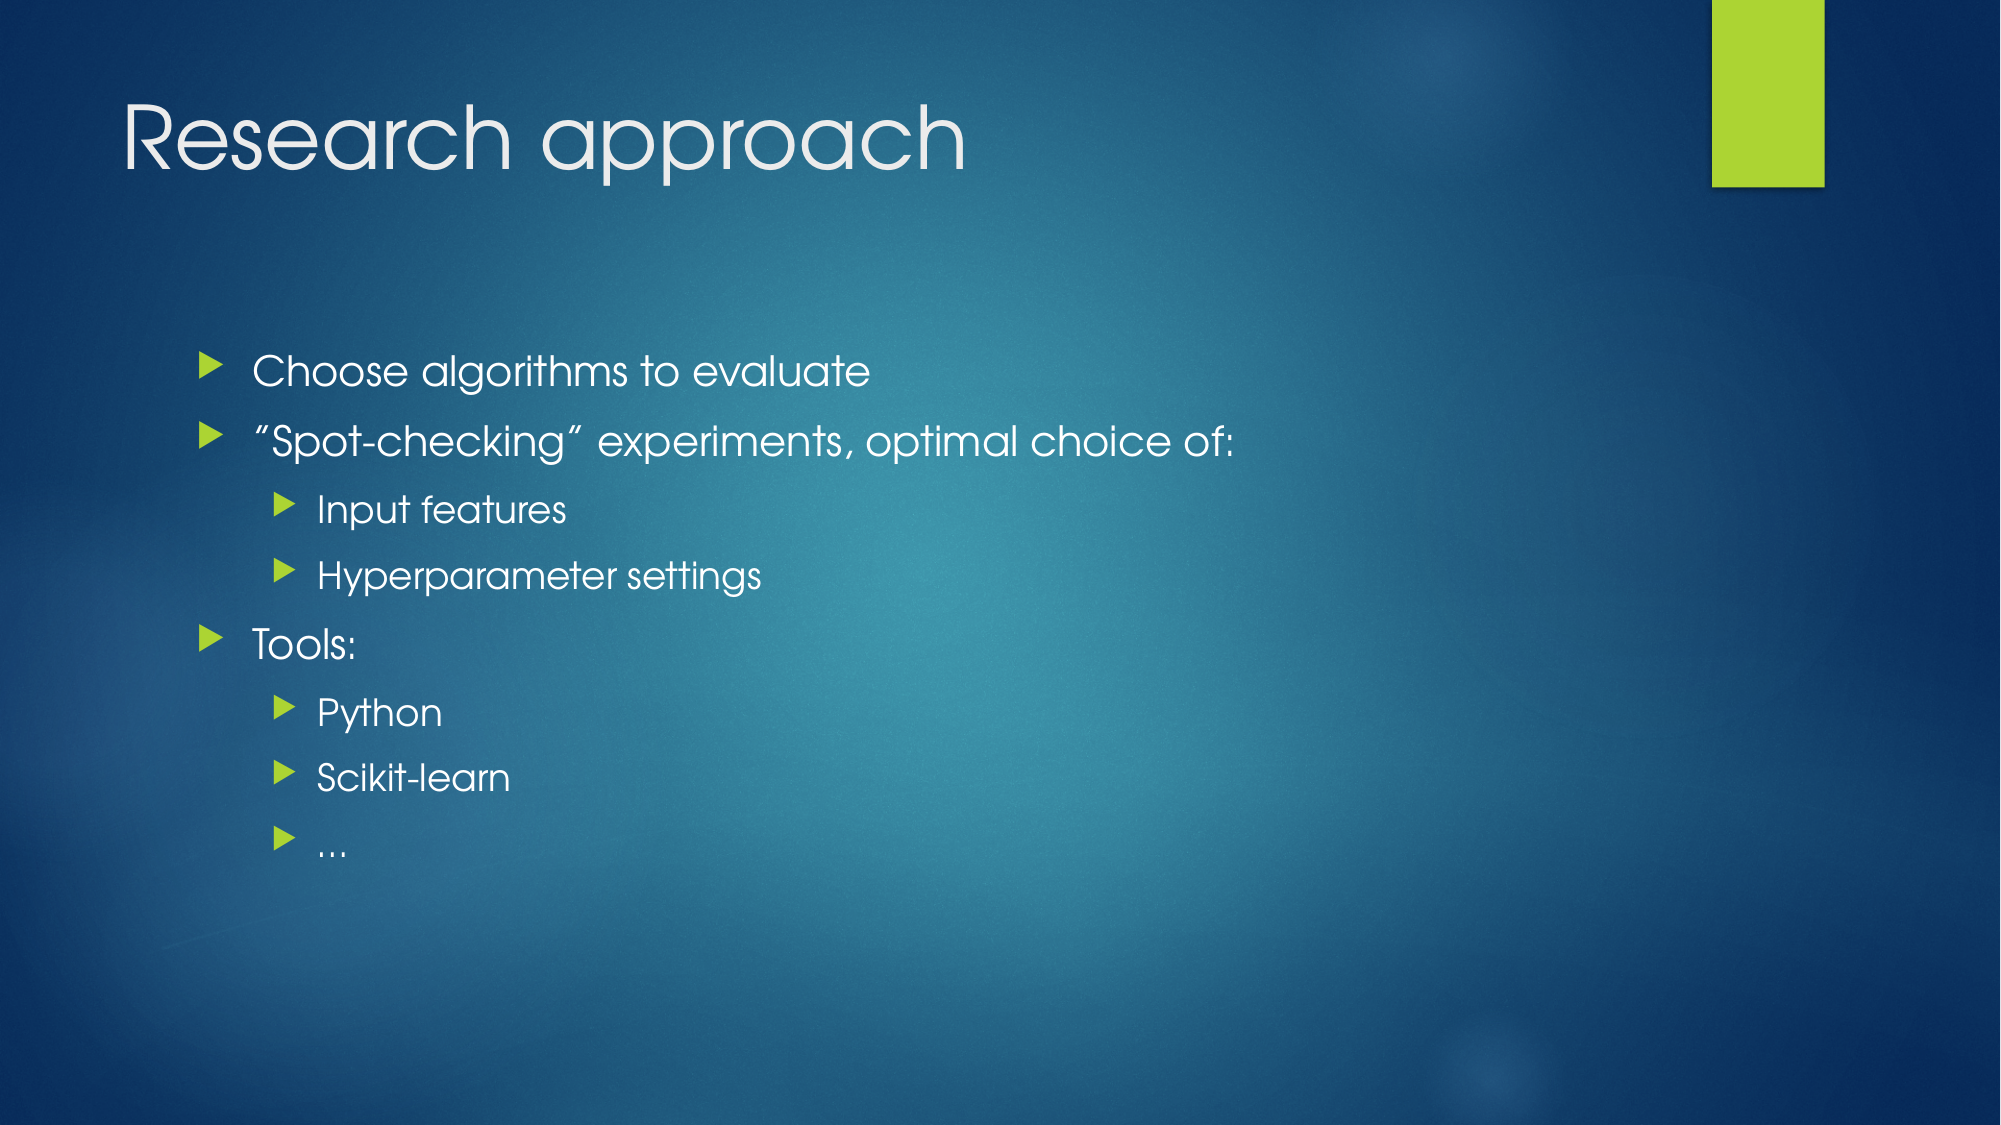

# Research approach
Choose algorithms to evaluate
”Spot-checking” experiments, optimal choice of:
Input features
Hyperparameter settings
Tools:
Python
Scikit-learn
…